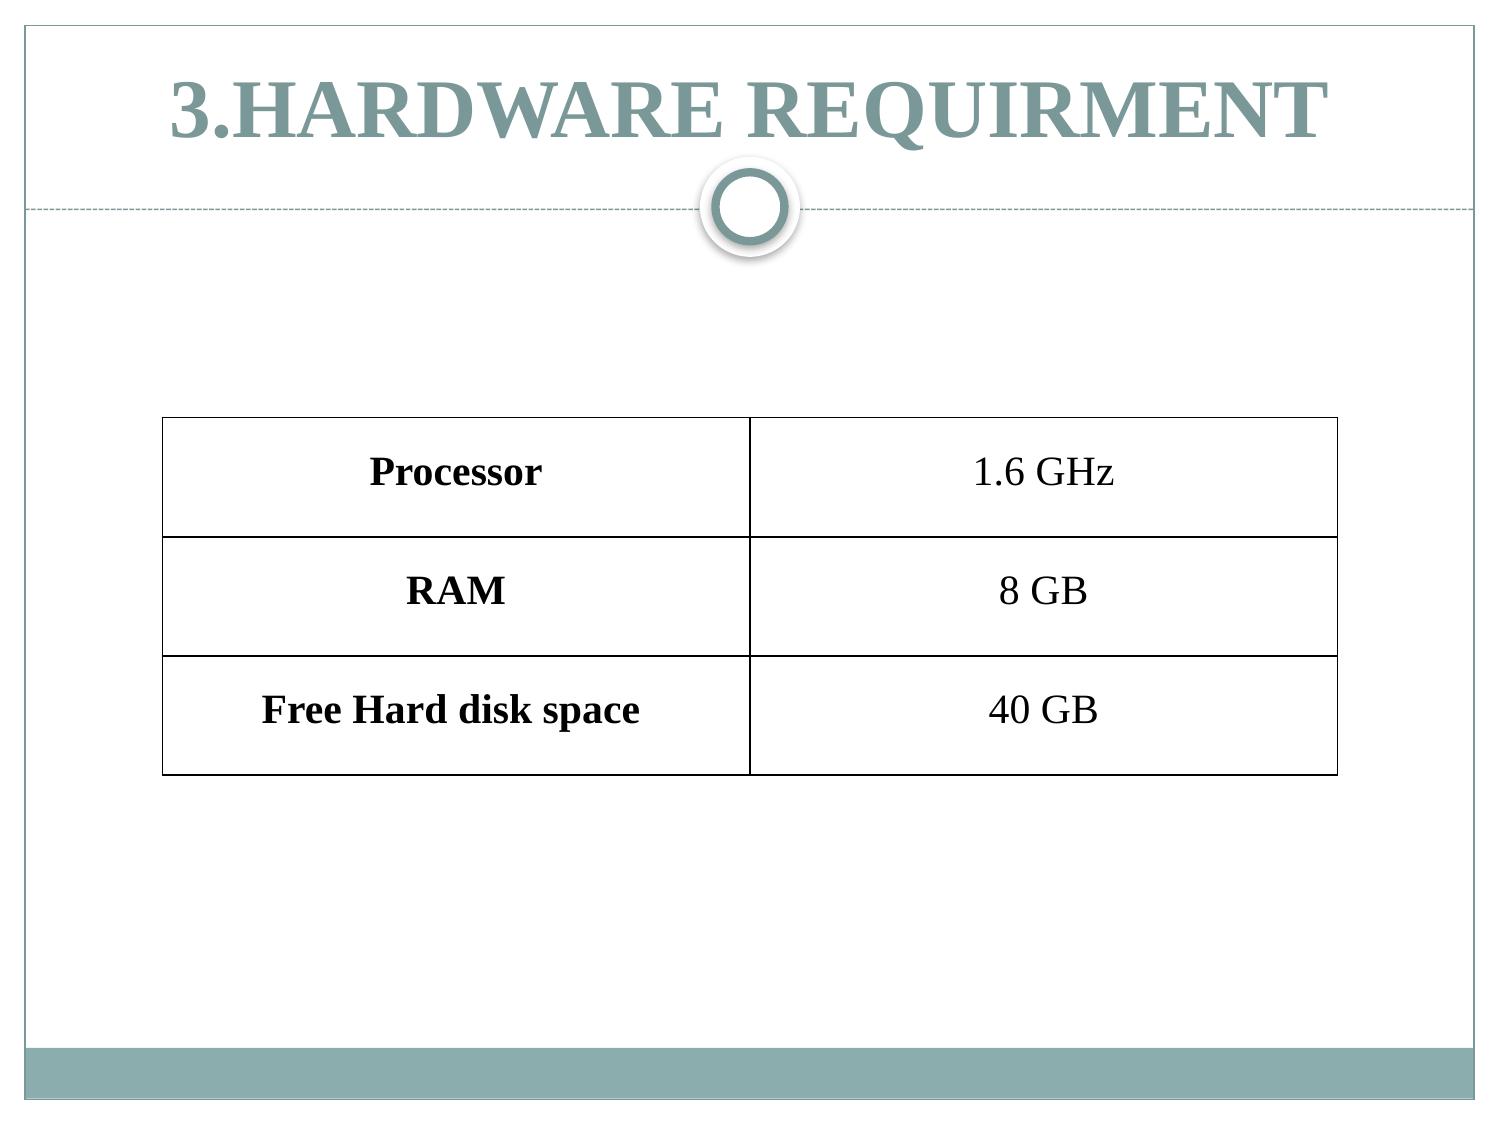

# 3.HARDWARE REQUIRMENT
| Processor | 1.6 GHz |
| --- | --- |
| RAM | 8 GB |
| Free Hard disk space | 40 GB |